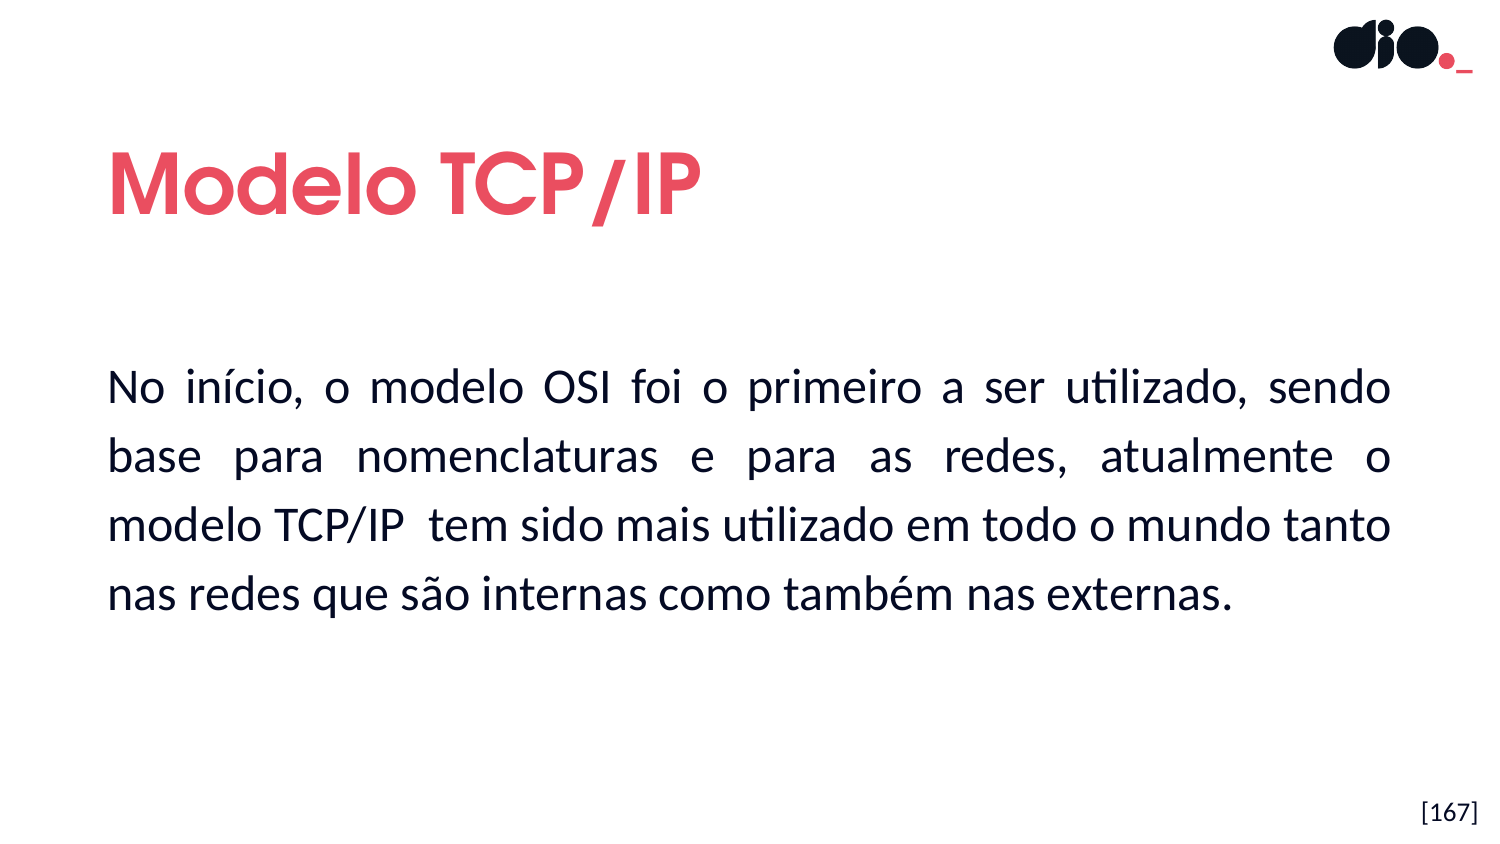

Modelo TCP/IP
No início, o modelo OSI foi o primeiro a ser utilizado, sendo base para nomenclaturas e para as redes, atualmente o modelo TCP/IP  tem sido mais utilizado em todo o mundo tanto nas redes que são internas como também nas externas.
[167]